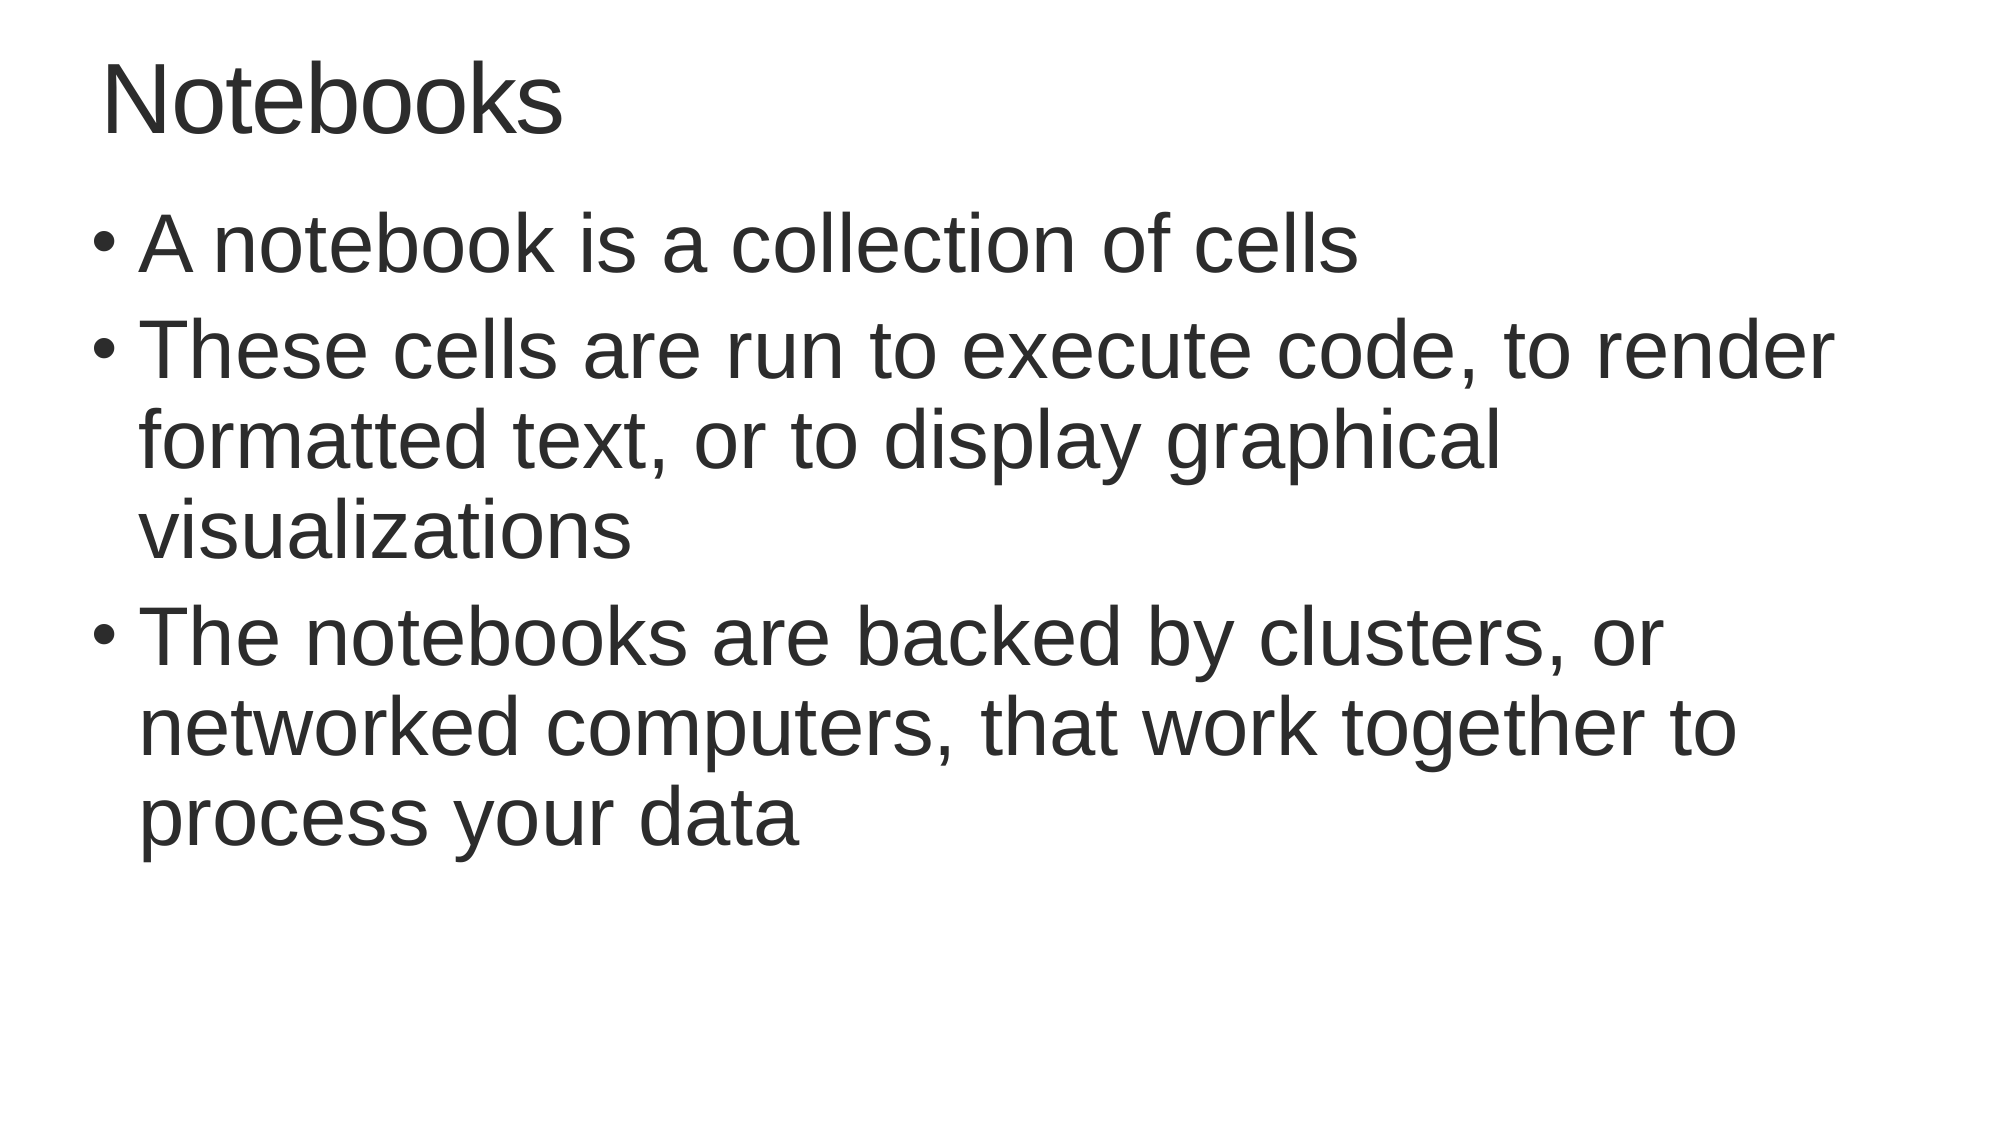

# Notebooks
A notebook is a collection of cells
These cells are run to execute code, to render formatted text, or to display graphical visualizations
The notebooks are backed by clusters, or networked computers, that work together to process your data